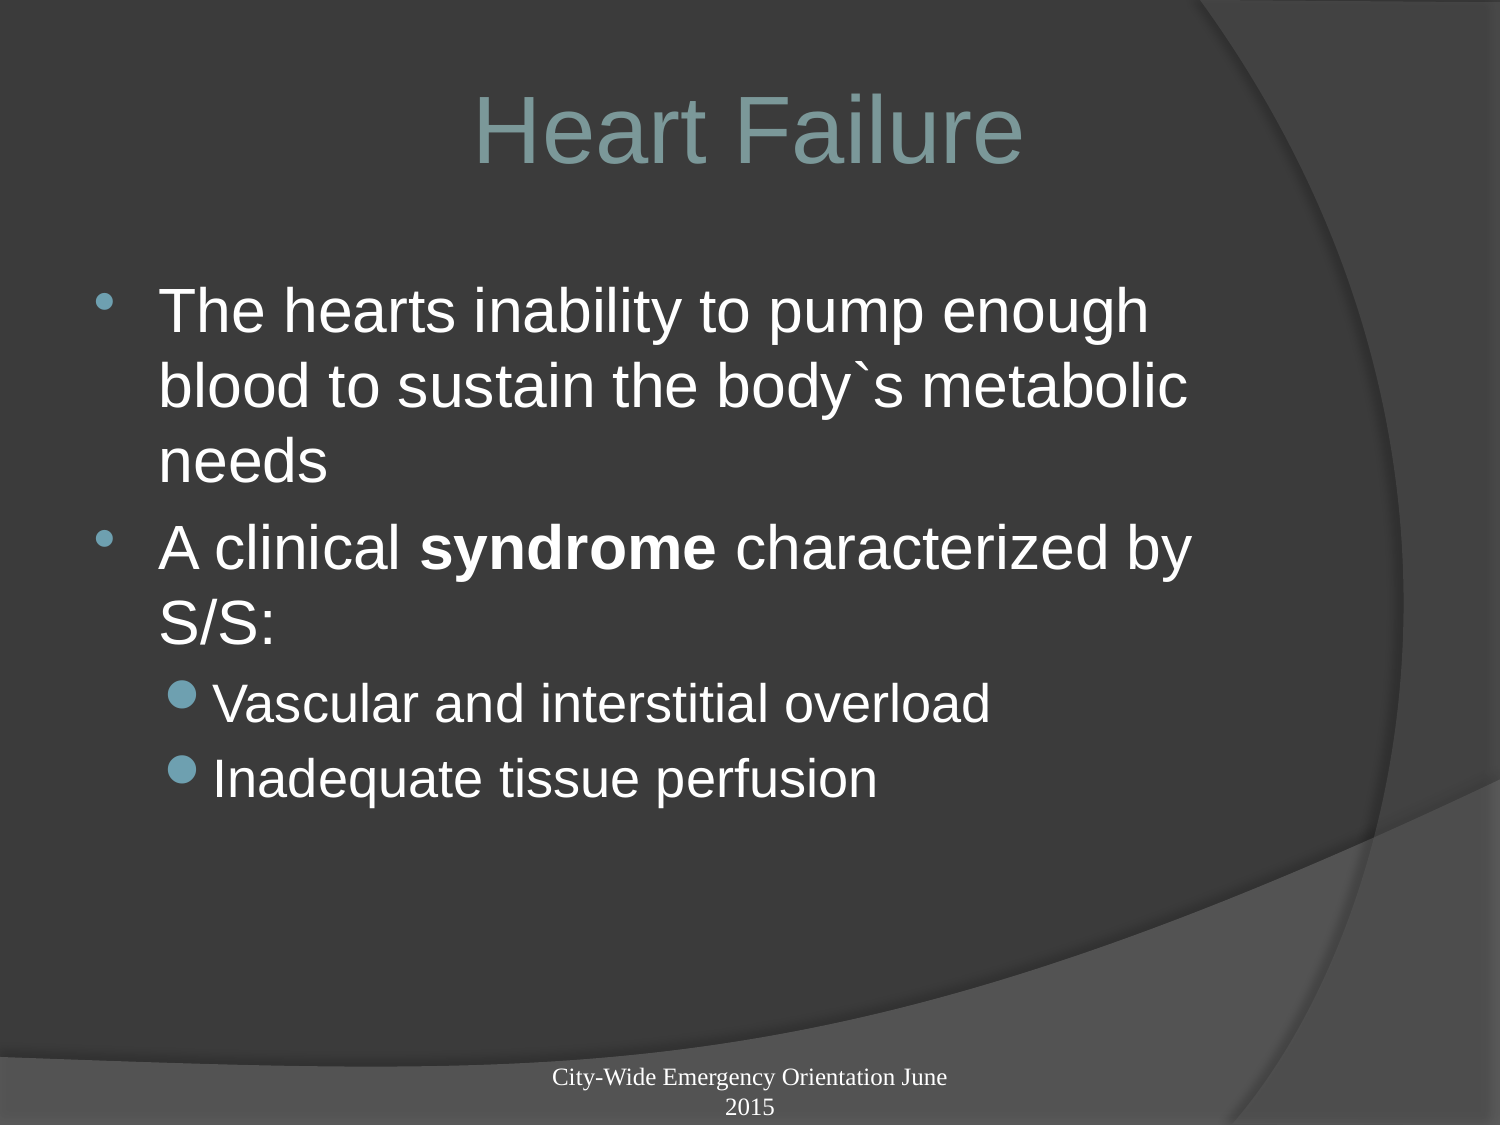

# Heart Failure
The hearts inability to pump enough blood to sustain the body`s metabolic needs
A clinical syndrome characterized by S/S:
Vascular and interstitial overload
Inadequate tissue perfusion

City-Wide Emergency Orientation June 2015